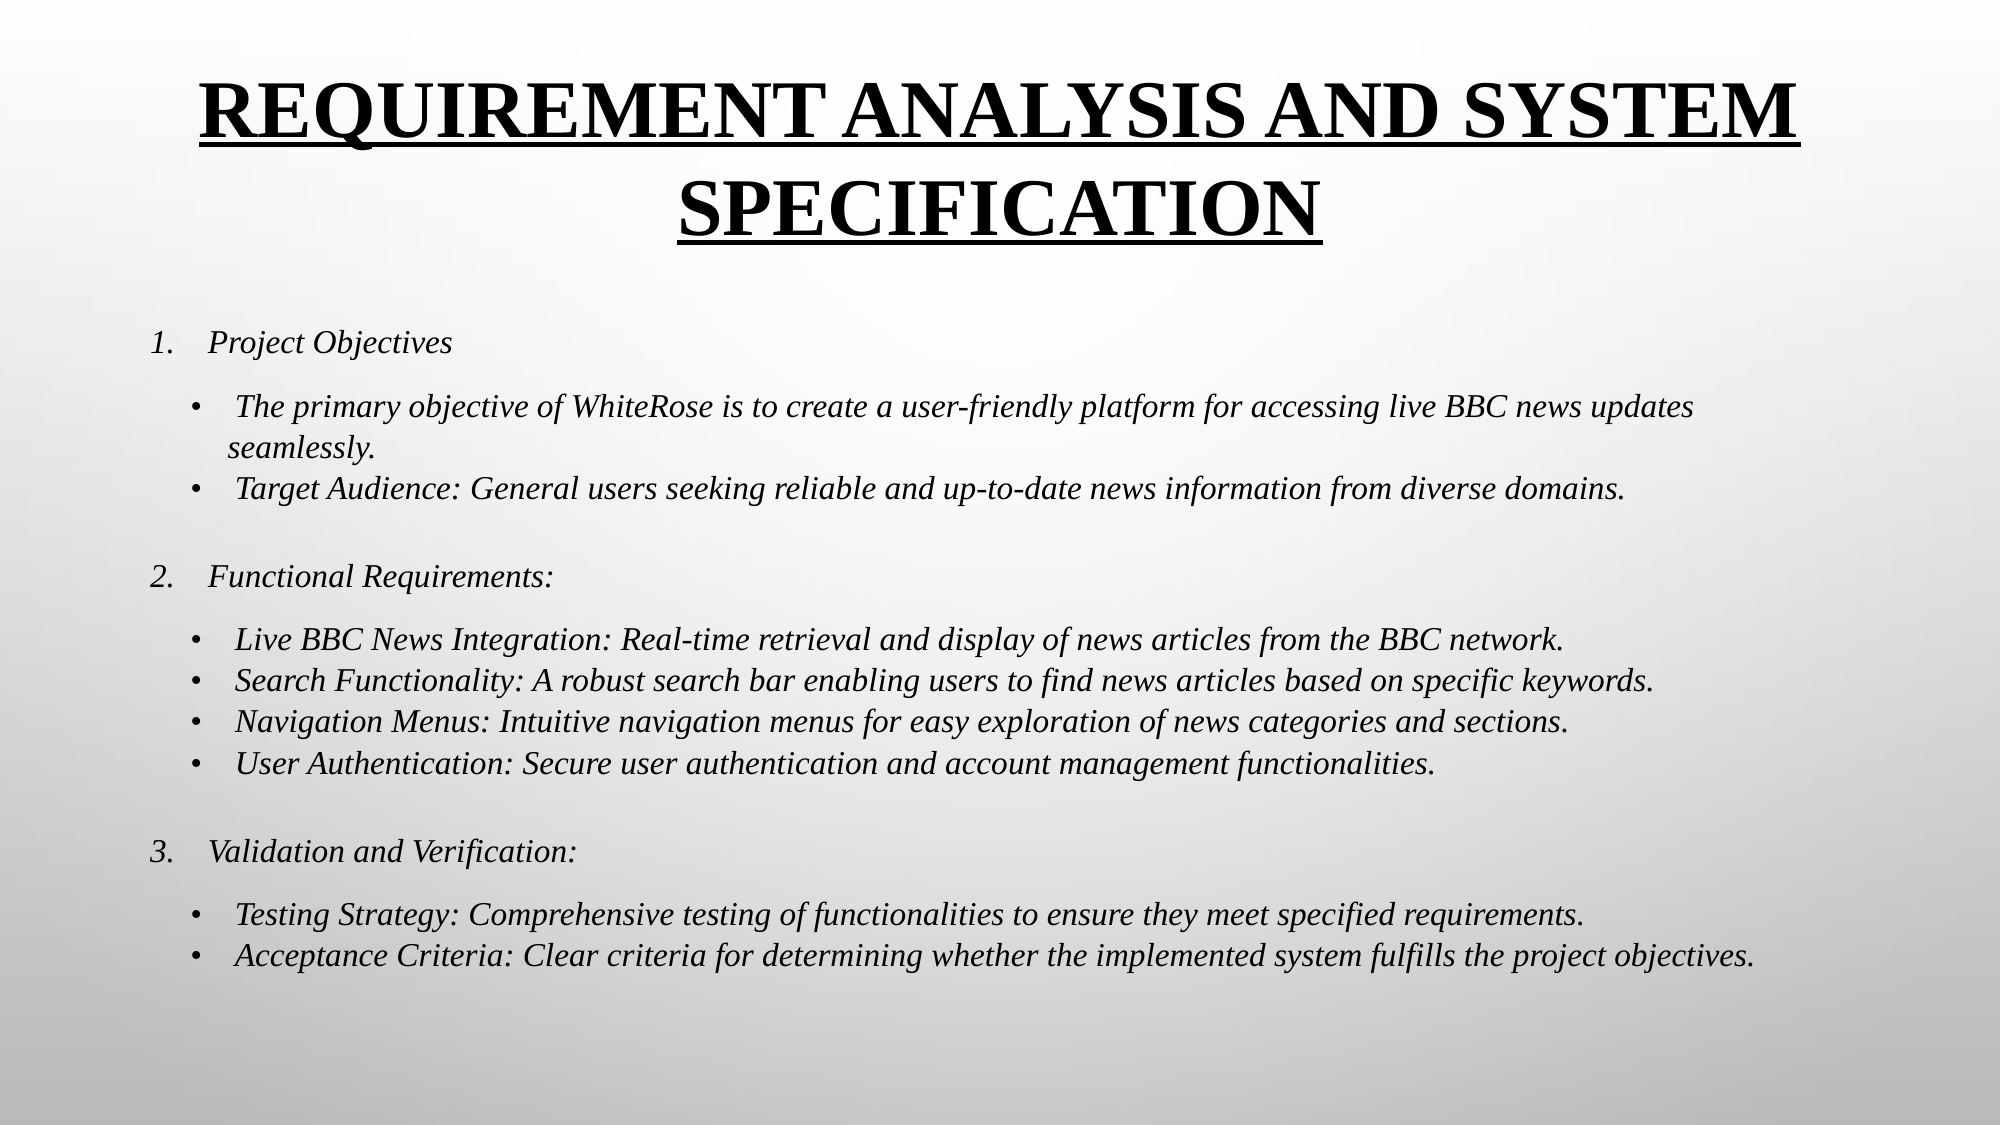

# REQUIREMENT ANALYSIS AND SYSTEM SPECIFICATION
1.    Project Objectives
•    The primary objective of WhiteRose is to create a user-friendly platform for accessing live BBC news updates seamlessly.
•    Target Audience: General users seeking reliable and up-to-date news information from diverse domains.
2.    Functional Requirements:
•    Live BBC News Integration: Real-time retrieval and display of news articles from the BBC network.
•    Search Functionality: A robust search bar enabling users to find news articles based on specific keywords.
•    Navigation Menus: Intuitive navigation menus for easy exploration of news categories and sections.
•    User Authentication: Secure user authentication and account management functionalities.
3.    Validation and Verification:
•    Testing Strategy: Comprehensive testing of functionalities to ensure they meet specified requirements.
•    Acceptance Criteria: Clear criteria for determining whether the implemented system fulfills the project objectives.